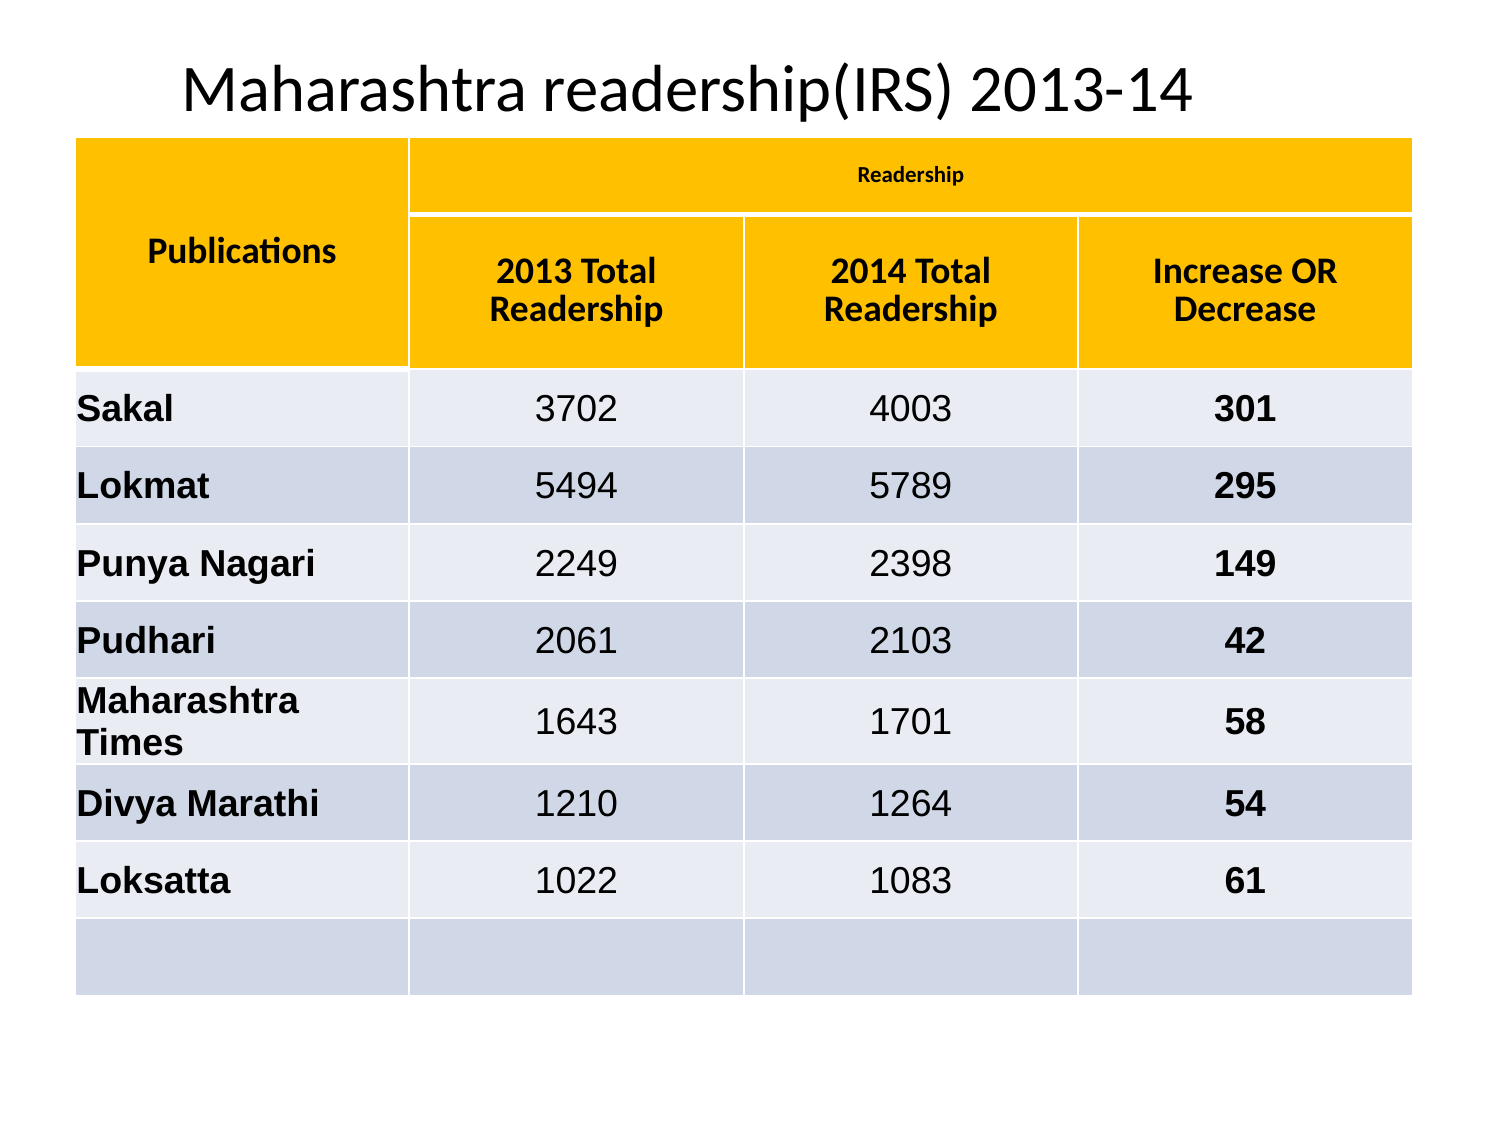

# Maharashtra readership(IRS) 2013-14
| Publications | Readership |  |  |
| --- | --- | --- | --- |
|  | 2013 Total Readership | 2014 Total Readership | Increase OR Decrease |
| Sakal | 3702 | 4003 | 301 |
| Lokmat | 5494 | 5789 | 295 |
| Punya Nagari | 2249 | 2398 | 149 |
| Pudhari | 2061 | 2103 | 42 |
| Maharashtra Times | 1643 | 1701 | 58 |
| Divya Marathi | 1210 | 1264 | 54 |
| Loksatta | 1022 | 1083 | 61 |
|  |  |  |  |